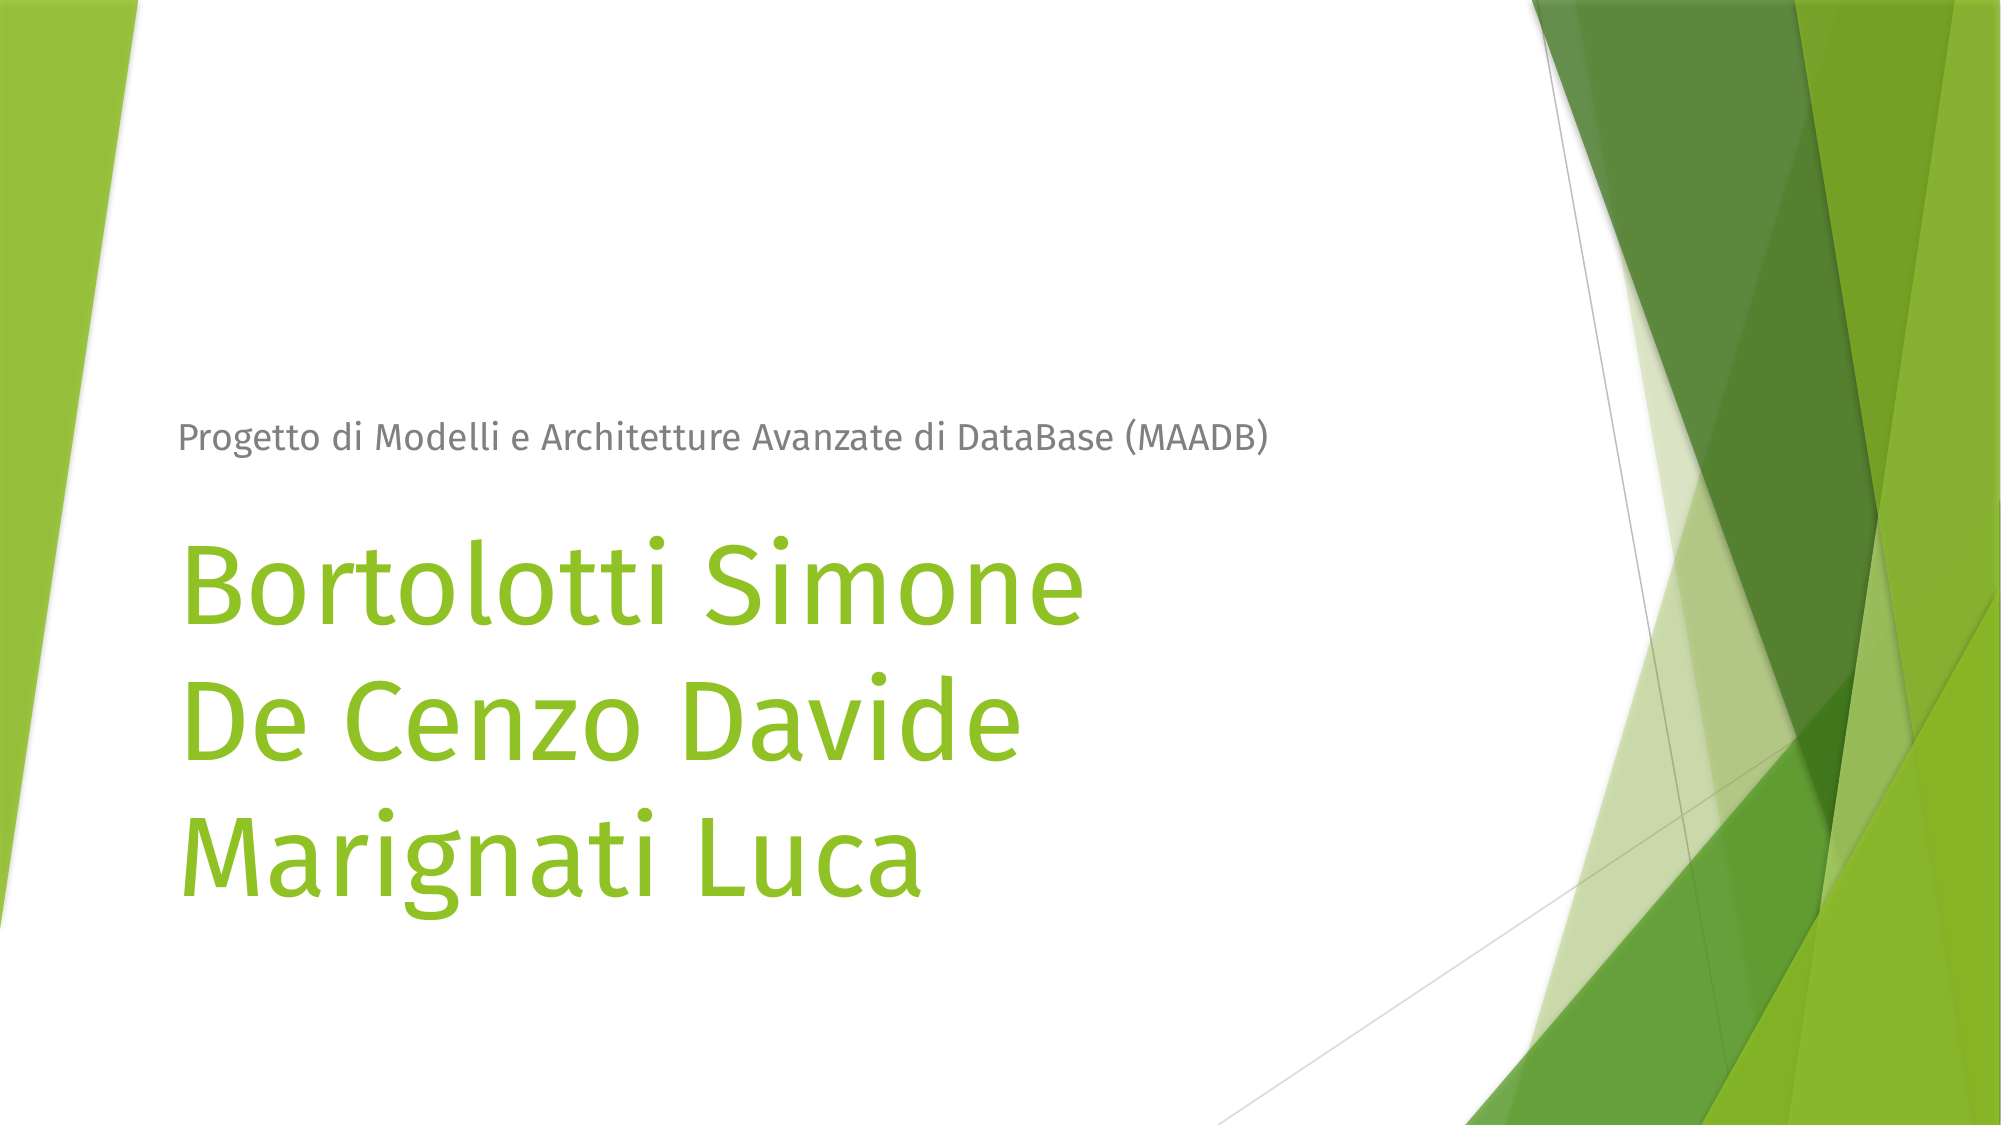

Progetto di Modelli e Architetture Avanzate di DataBase (MAADB)
# Bortolotti Simone De Cenzo Davide Marignati Luca